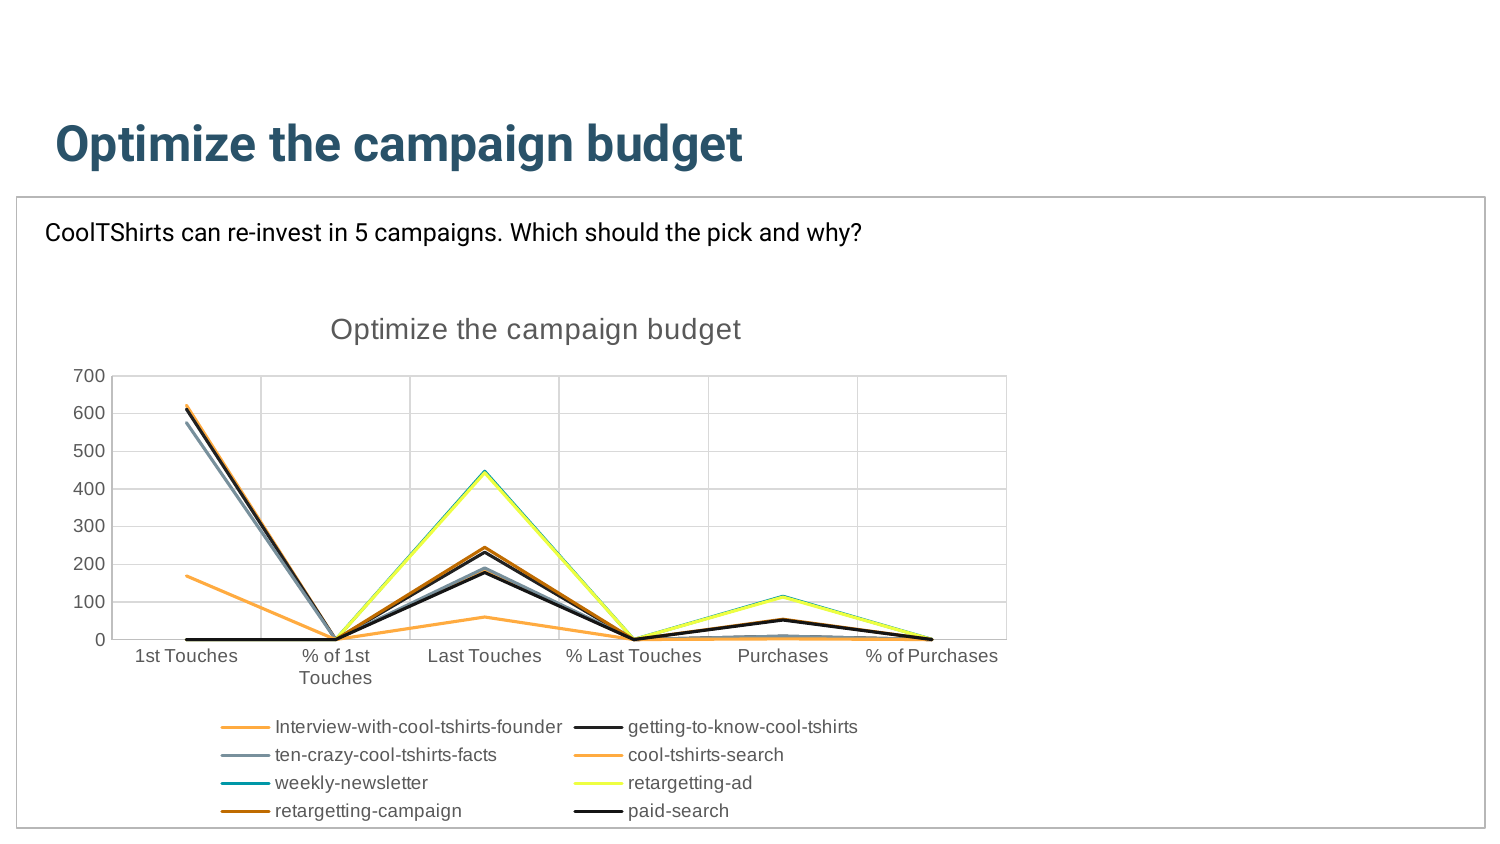

Optimize the campaign budget
CoolTShirts can re-invest in 5 campaigns. Which should the pick and why?

### Chart: Optimize the campaign budget

| Category | Interview-with-cool-tshirts-founder | getting-to-know-cool-tshirts | ten-crazy-cool-tshirts-facts | cool-tshirts-search | weekly-newsletter | retargetting-ad | retargetting-campaign | paid-search |
|---|---|---|---|---|---|---|---|---|
| 1st Touches | 622.0 | 612.0 | 576.0 | 169.0 | 0.0 | 0.0 | 0.0 | 0.0 |
| % of 1st Touches | 0.314300151591713 | 0.30924709449216775 | 0.29105608893380497 | 0.0853966649823143 | 0.0 | 0.0 | 0.0 | 0.0 |
| Last Touches | 184.0 | 232.0 | 190.0 | 60.0 | 447.0 | 443.0 | 245.0 | 178.0 |
| % Last Touches | 0.09297625063163213 | 0.11723092470944922 | 0.09600808489135927 | 0.03031834259727135 | 0.22587165234967155 | 0.22385042950985345 | 0.12379989893885801 | 0.089944416371905 |
| Purchases | 7.0 | 9.0 | 9.0 | 2.0 | 115.0 | 113.0 | 54.0 | 52.0 |
| % of Purchases | 0.019390581717451522 | 0.024930747922437674 | 0.024930747922437674 | 0.00554016620498615 | 0.3185595567867036 | 0.31301939058171746 | 0.14958448753462603 | 0.1440443213296399 |